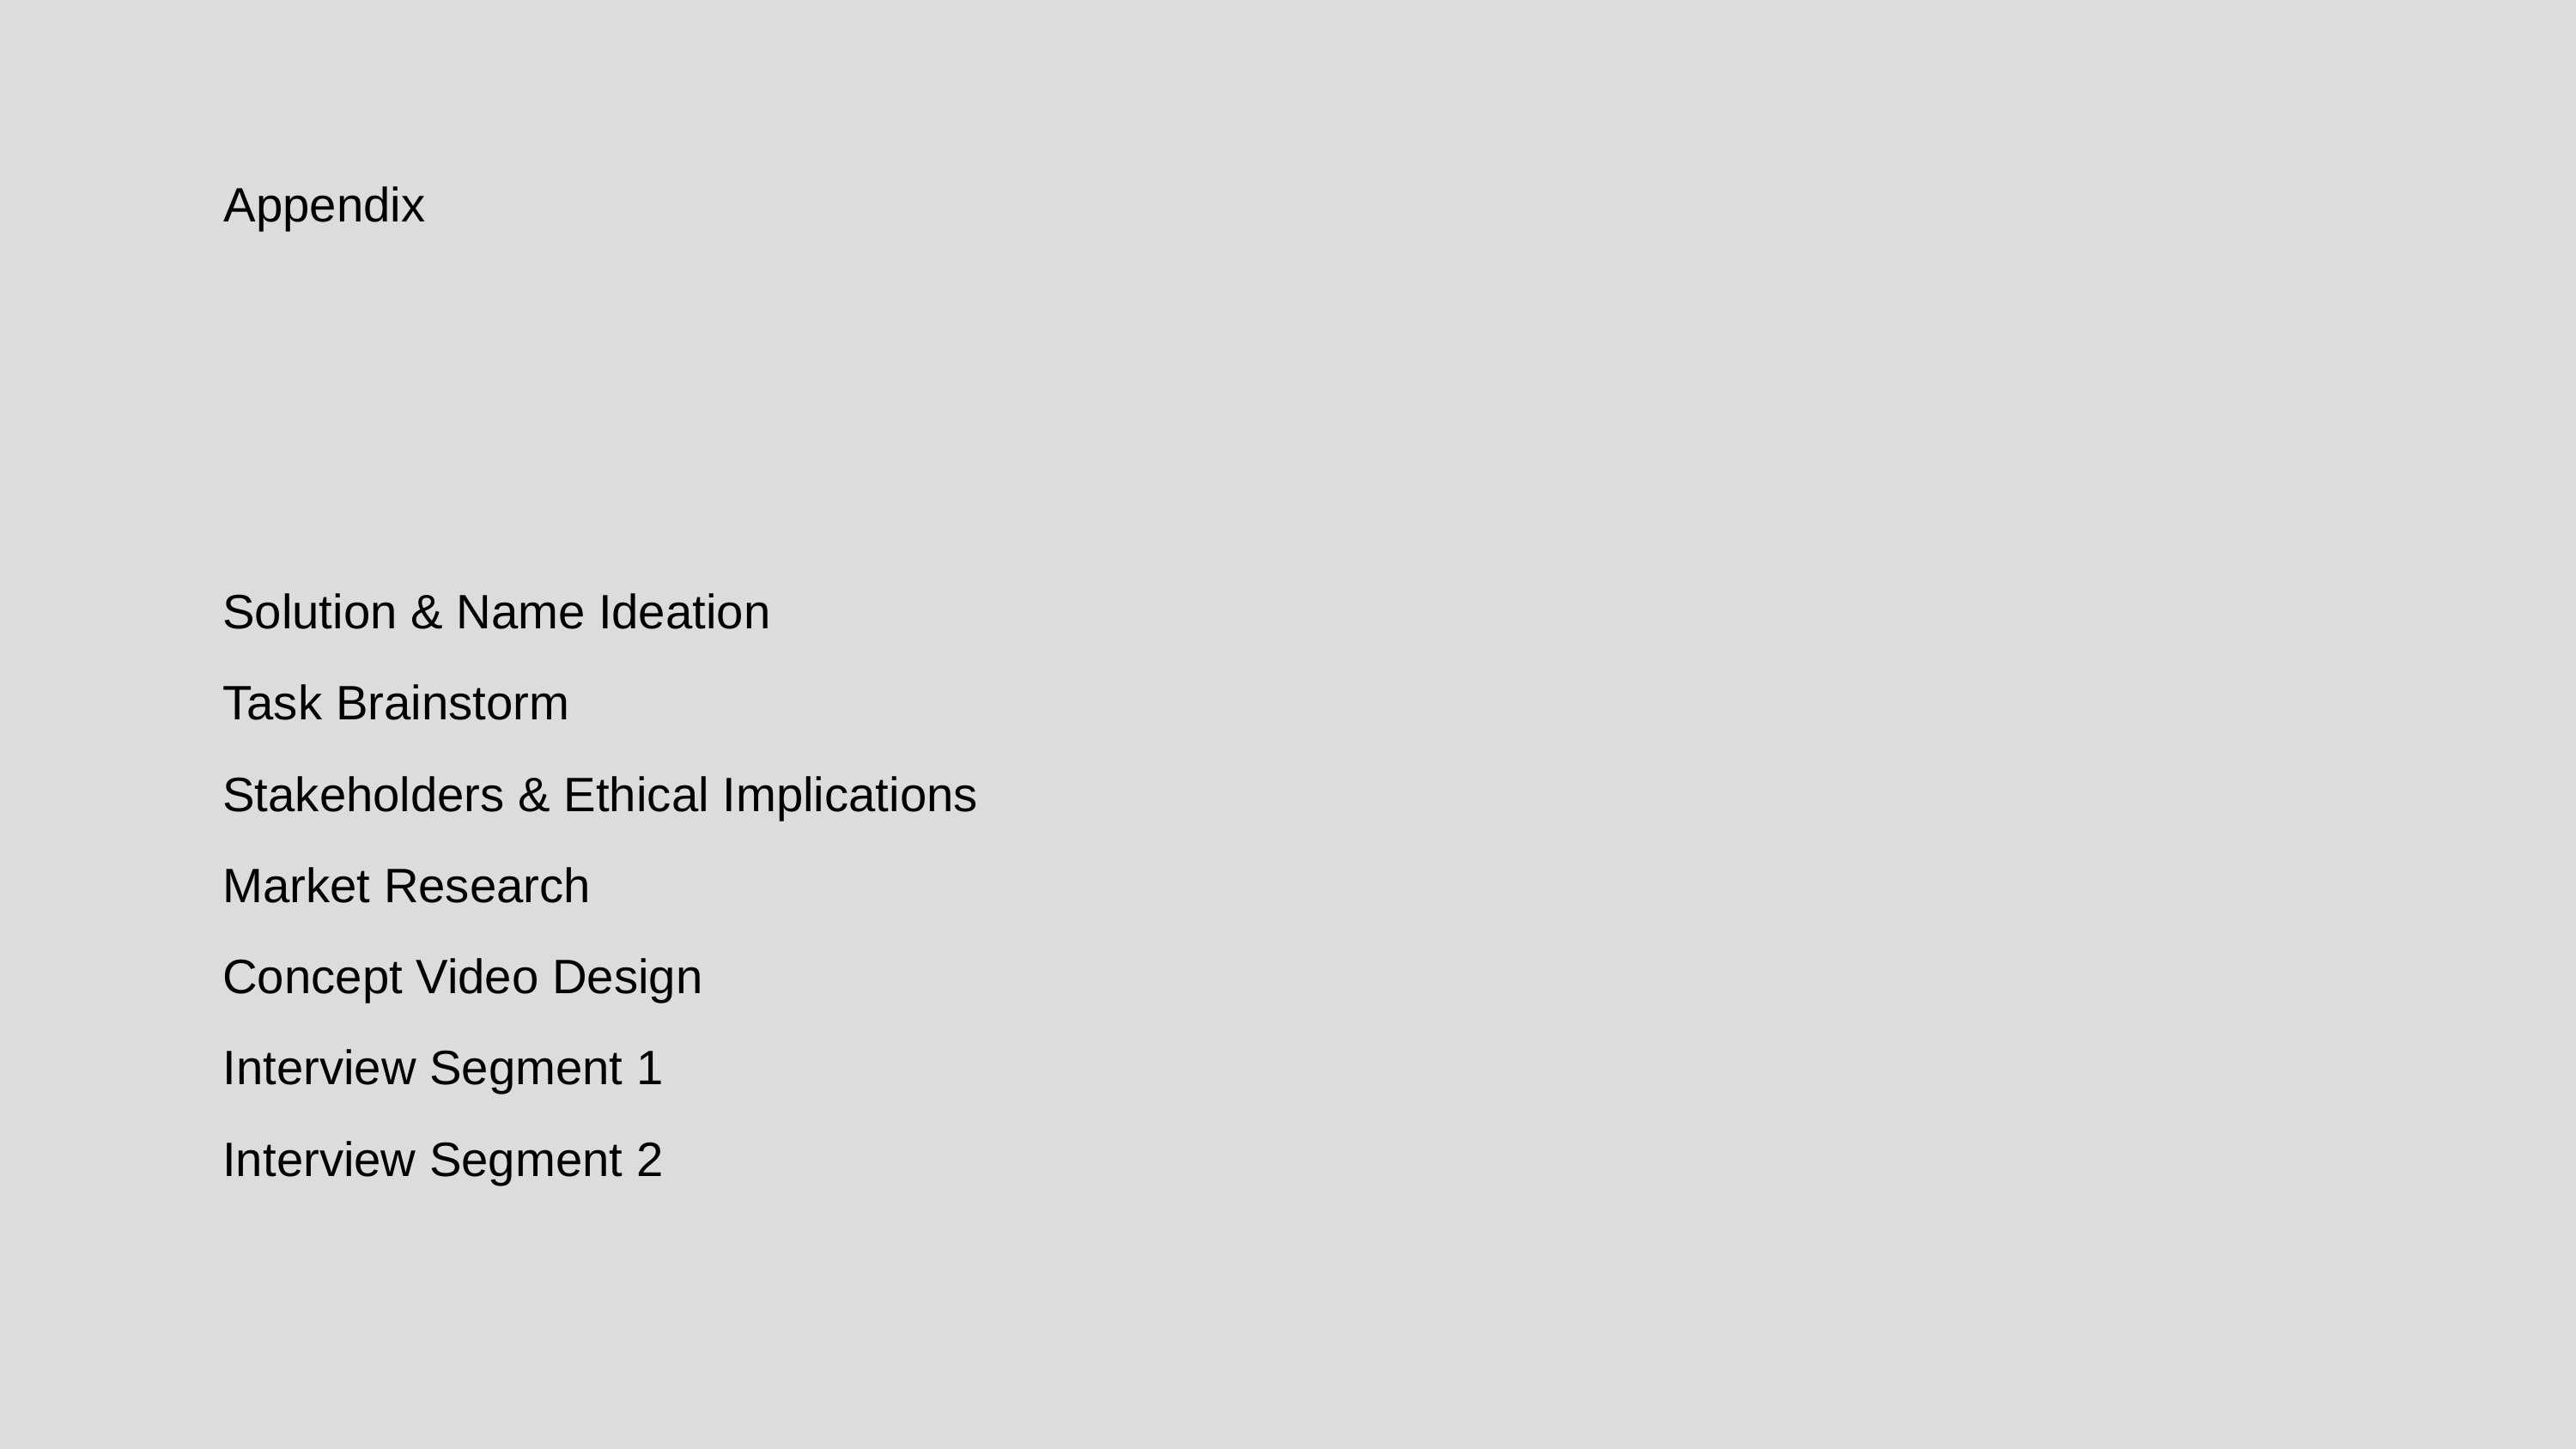

Appendix
Solution & Name Ideation
Task Brainstorm
Stakeholders & Ethical Implications
Market Research
Concept Video Design
Interview Segment 1
Interview Segment 2